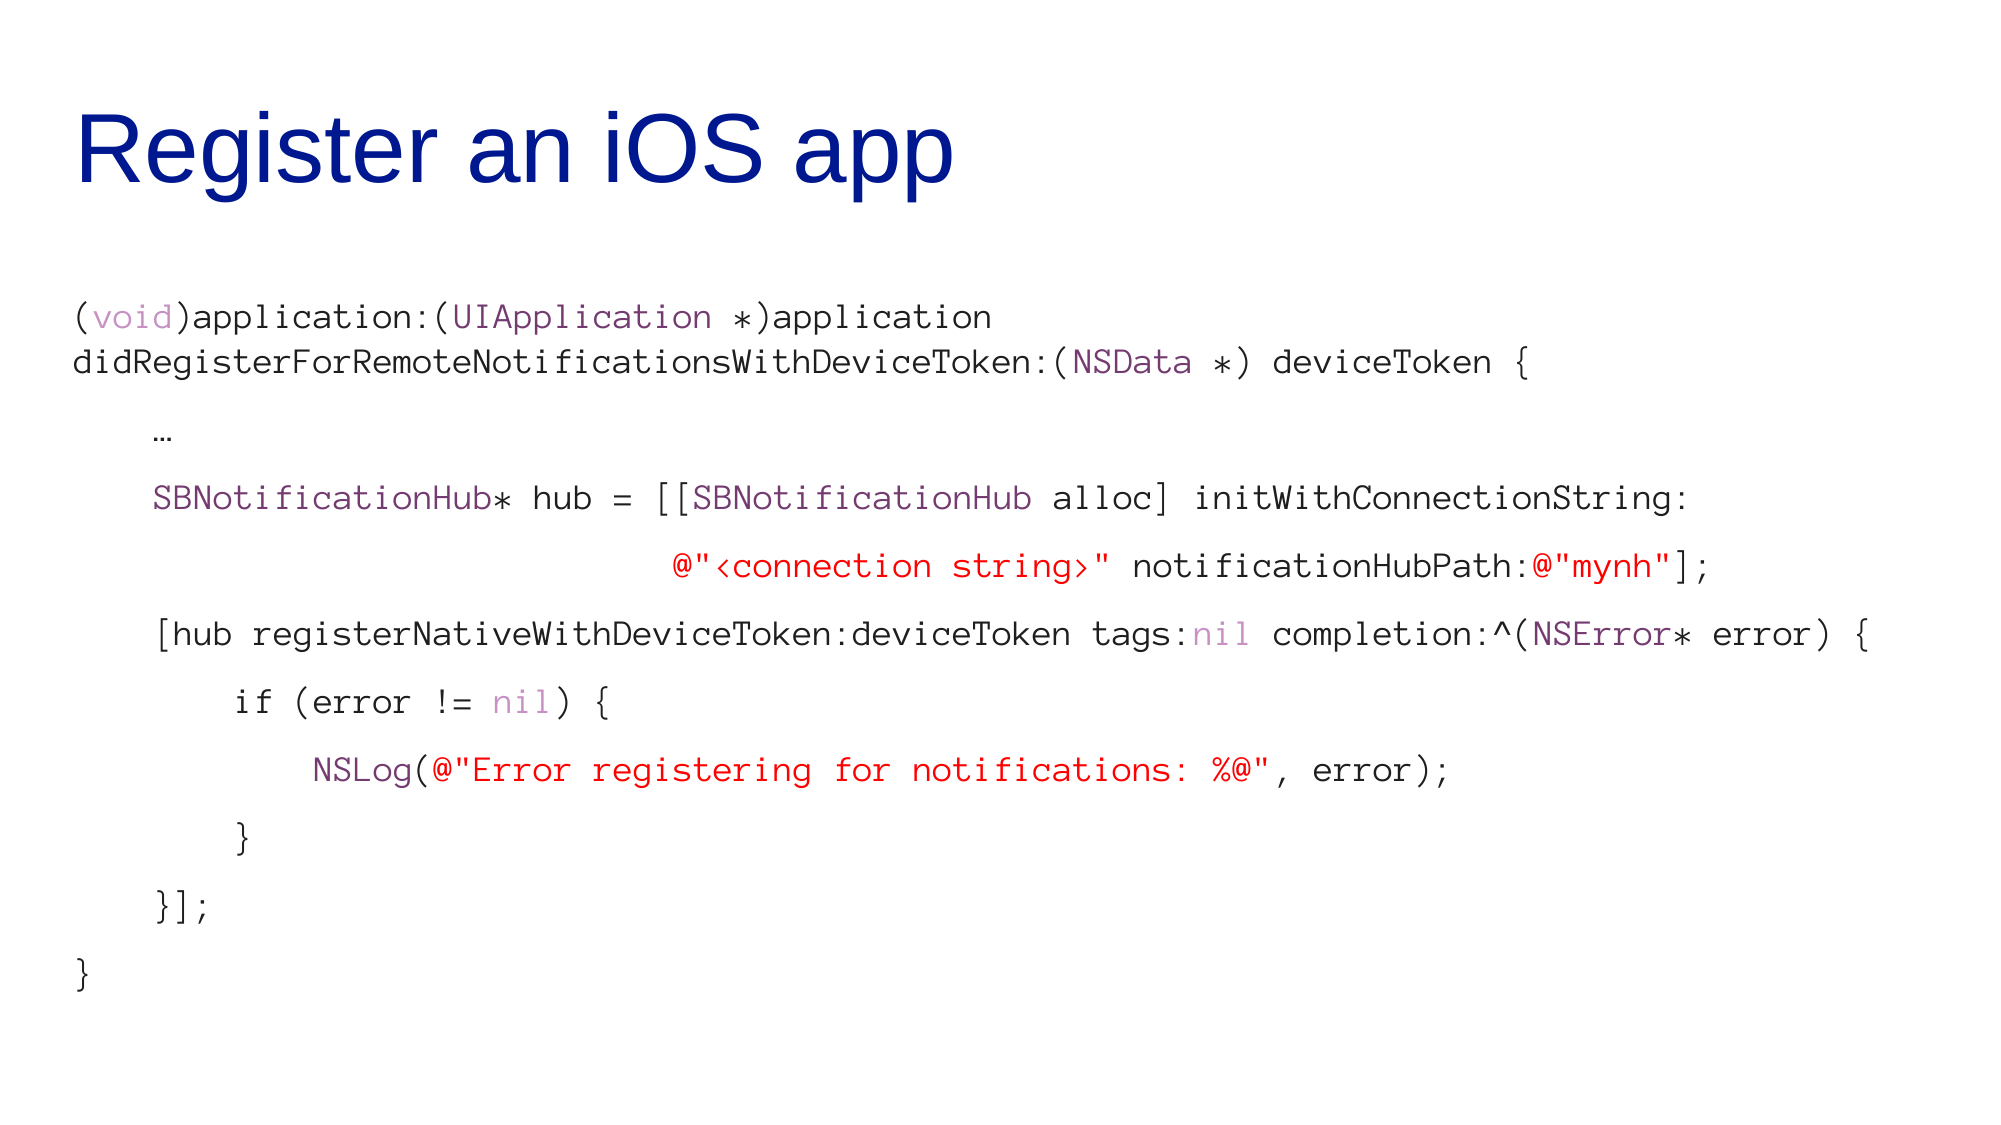

# Register an iOS app
(void)application:(UIApplication *)application didRegisterForRemoteNotificationsWithDeviceToken:(NSData *) deviceToken {
    …
    SBNotificationHub* hub = [[SBNotificationHub alloc] initWithConnectionString:
                              @"<connection string>" notificationHubPath:@"mynh"];
    [hub registerNativeWithDeviceToken:deviceToken tags:nil completion:^(NSError* error) {
        if (error != nil) {
            NSLog(@"Error registering for notifications: %@", error);
        }
    }];
}